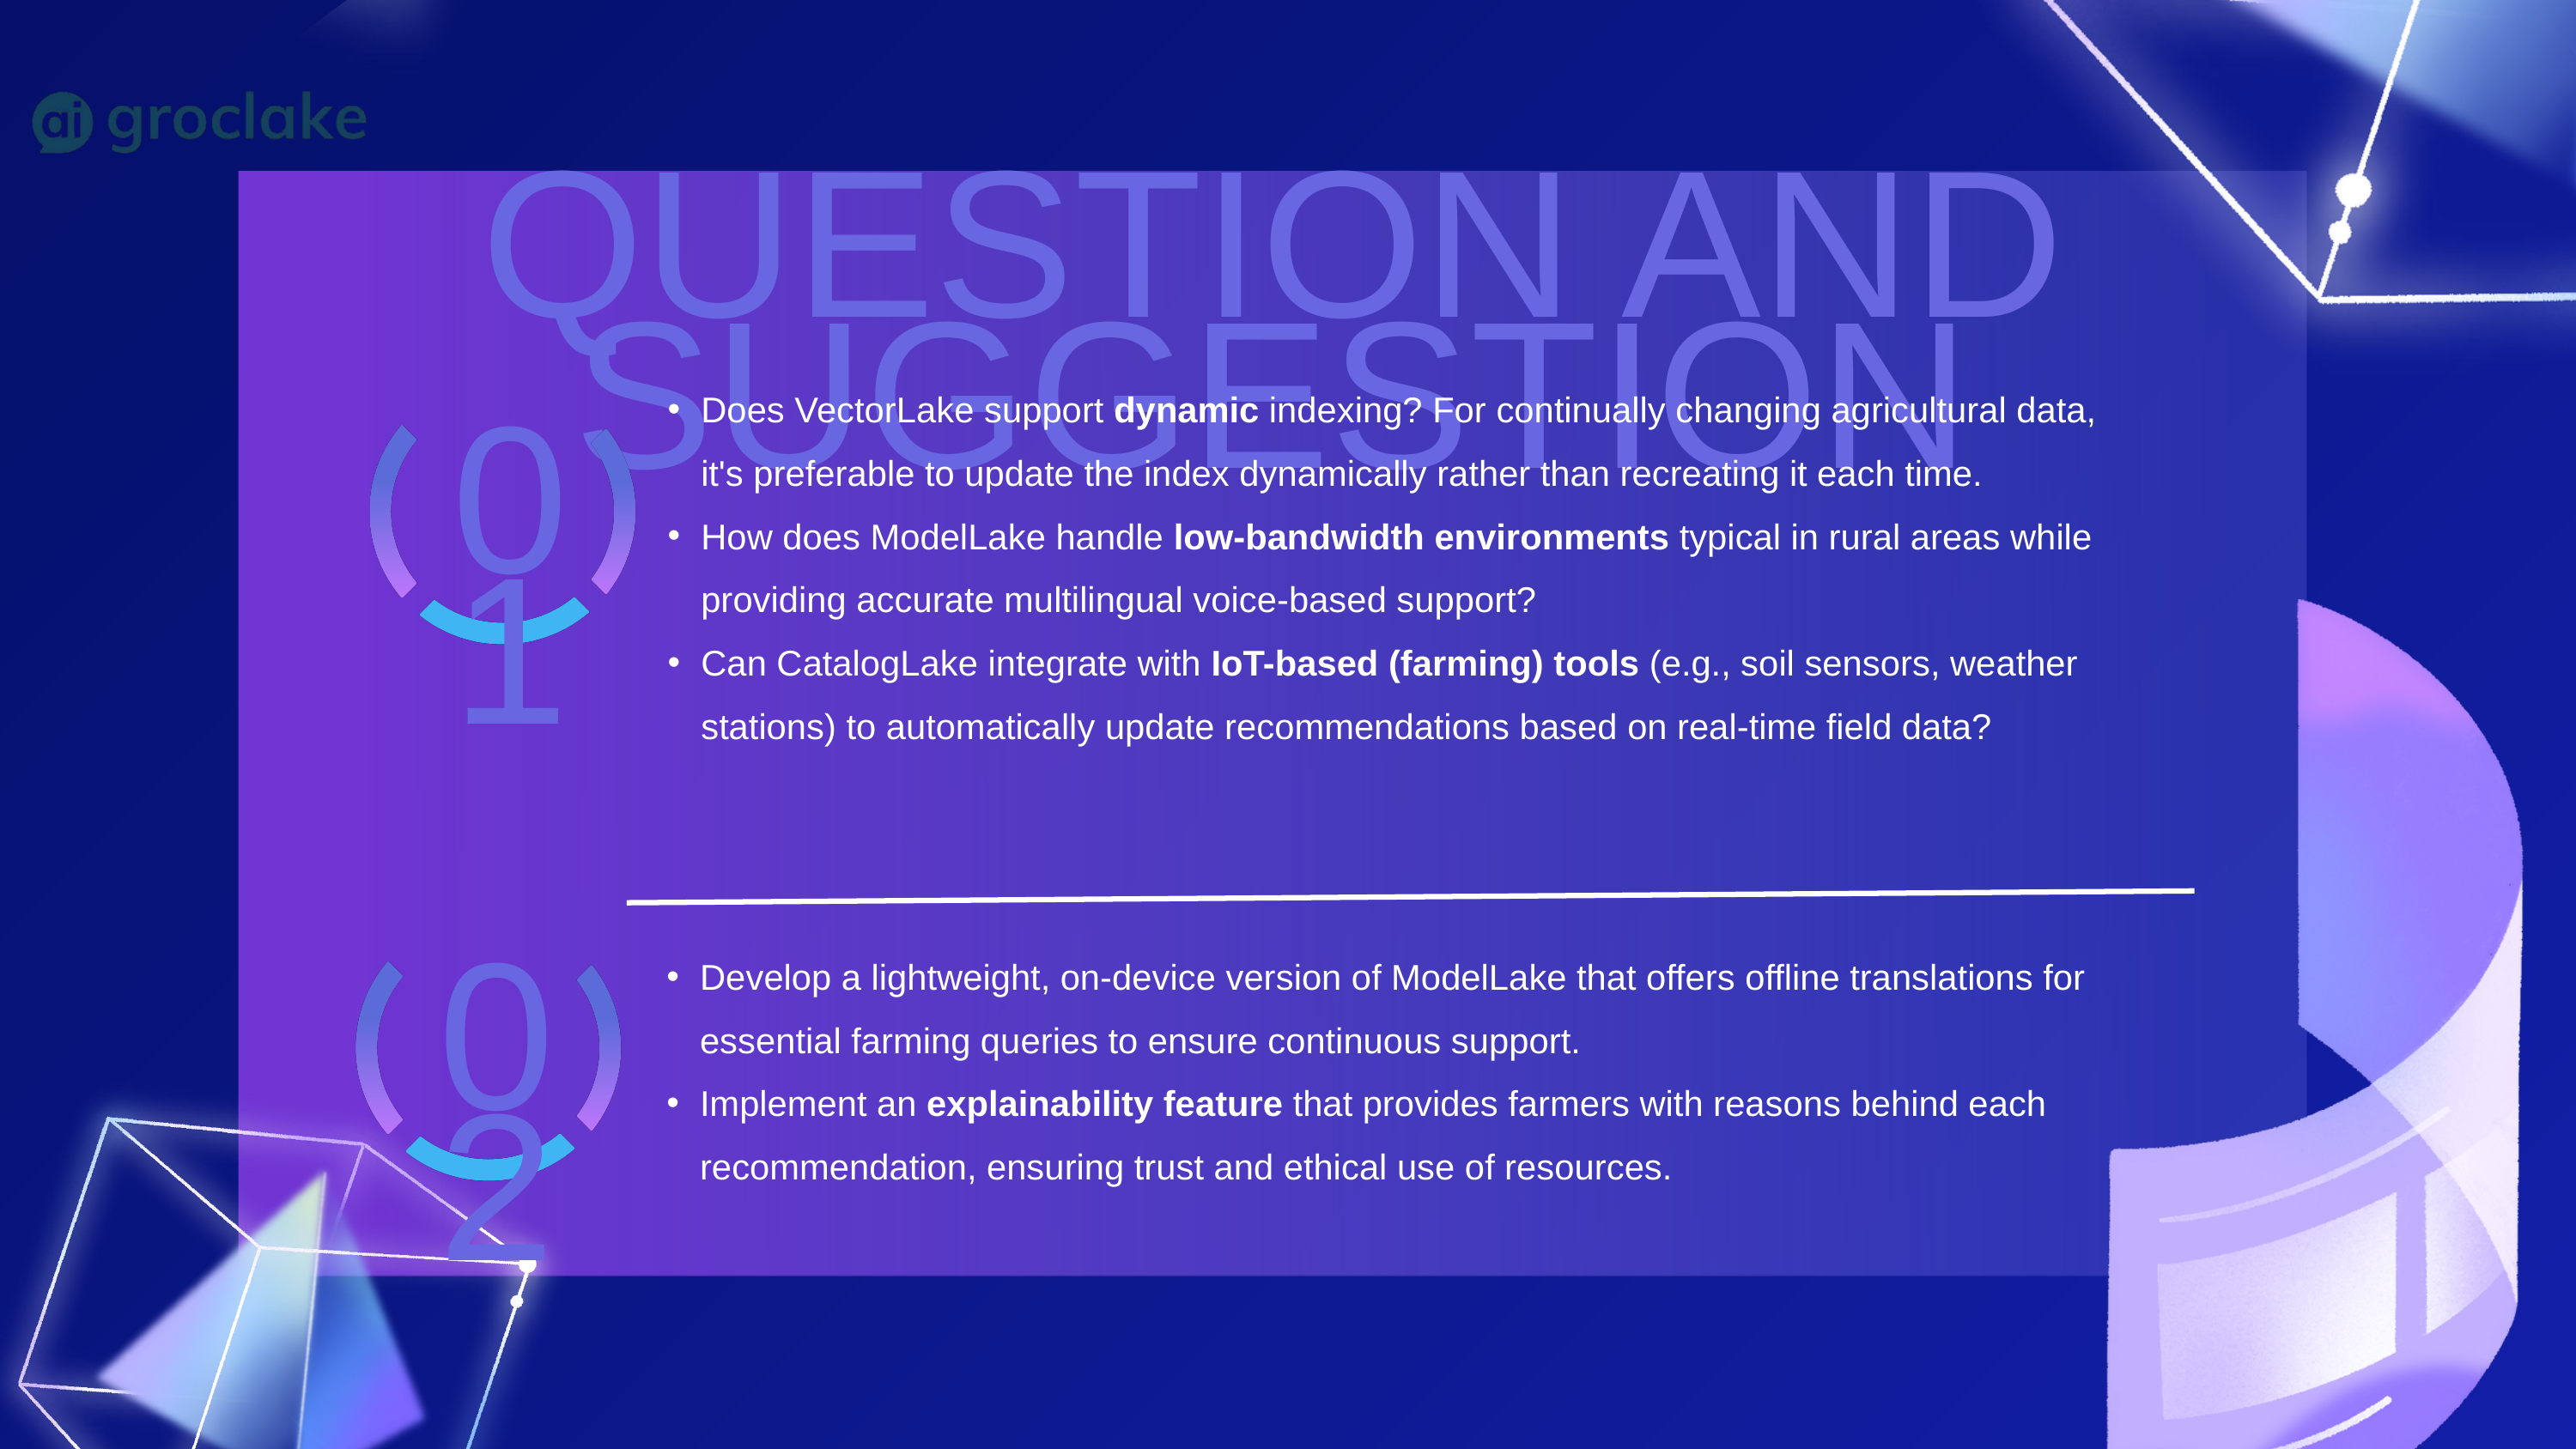

QUESTION AND SUGGESTION
Does VectorLake support dynamic indexing? For continually changing agricultural data, it's preferable to update the index dynamically rather than recreating it each time.
How does ModelLake handle low-bandwidth environments typical in rural areas while providing accurate multilingual voice-based support?
Can CatalogLake integrate with IoT-based (farming) tools (e.g., soil sensors, weather stations) to automatically update recommendations based on real-time field data?

01

Develop a lightweight, on-device version of ModelLake that offers offline translations for essential farming queries to ensure continuous support.
Implement an explainability feature that provides farmers with reasons behind each recommendation, ensuring trust and ethical use of resources.

02